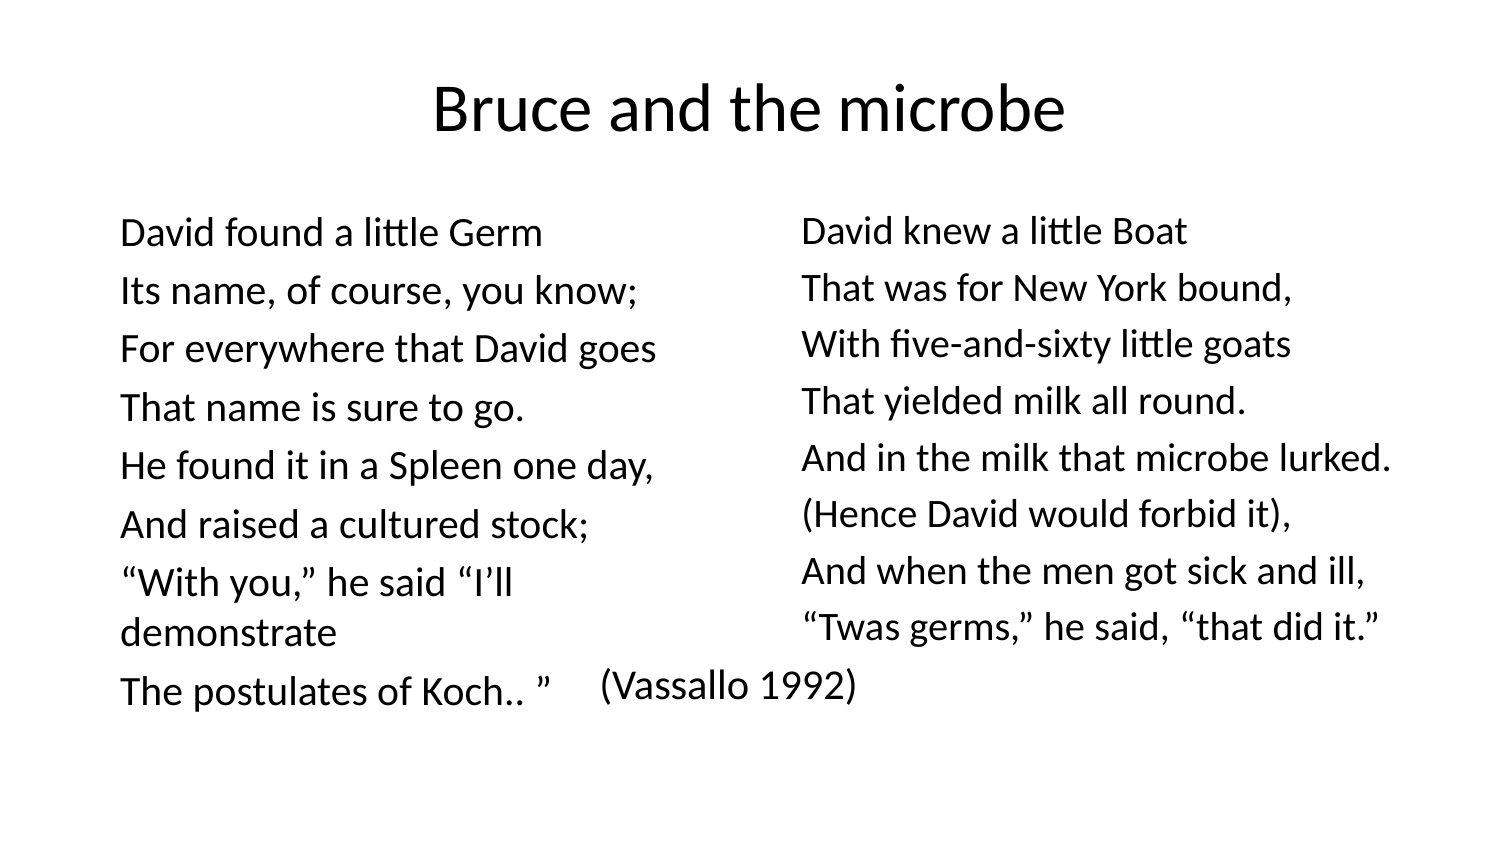

# Bruce and the microbe
David found a little Germ
Its name, of course, you know;
For everywhere that David goes
That name is sure to go.
He found it in a Spleen one day,
And raised a cultured stock;
“With you,” he said “I’ll demonstrate
The postulates of Koch.. ”
David knew a little Boat
That was for New York bound,
With five-and-sixty little goats
That yielded milk all round.
And in the milk that microbe lurked.
(Hence David would forbid it),
And when the men got sick and ill,
“Twas germs,” he said, “that did it.”
(Vassallo 1992)